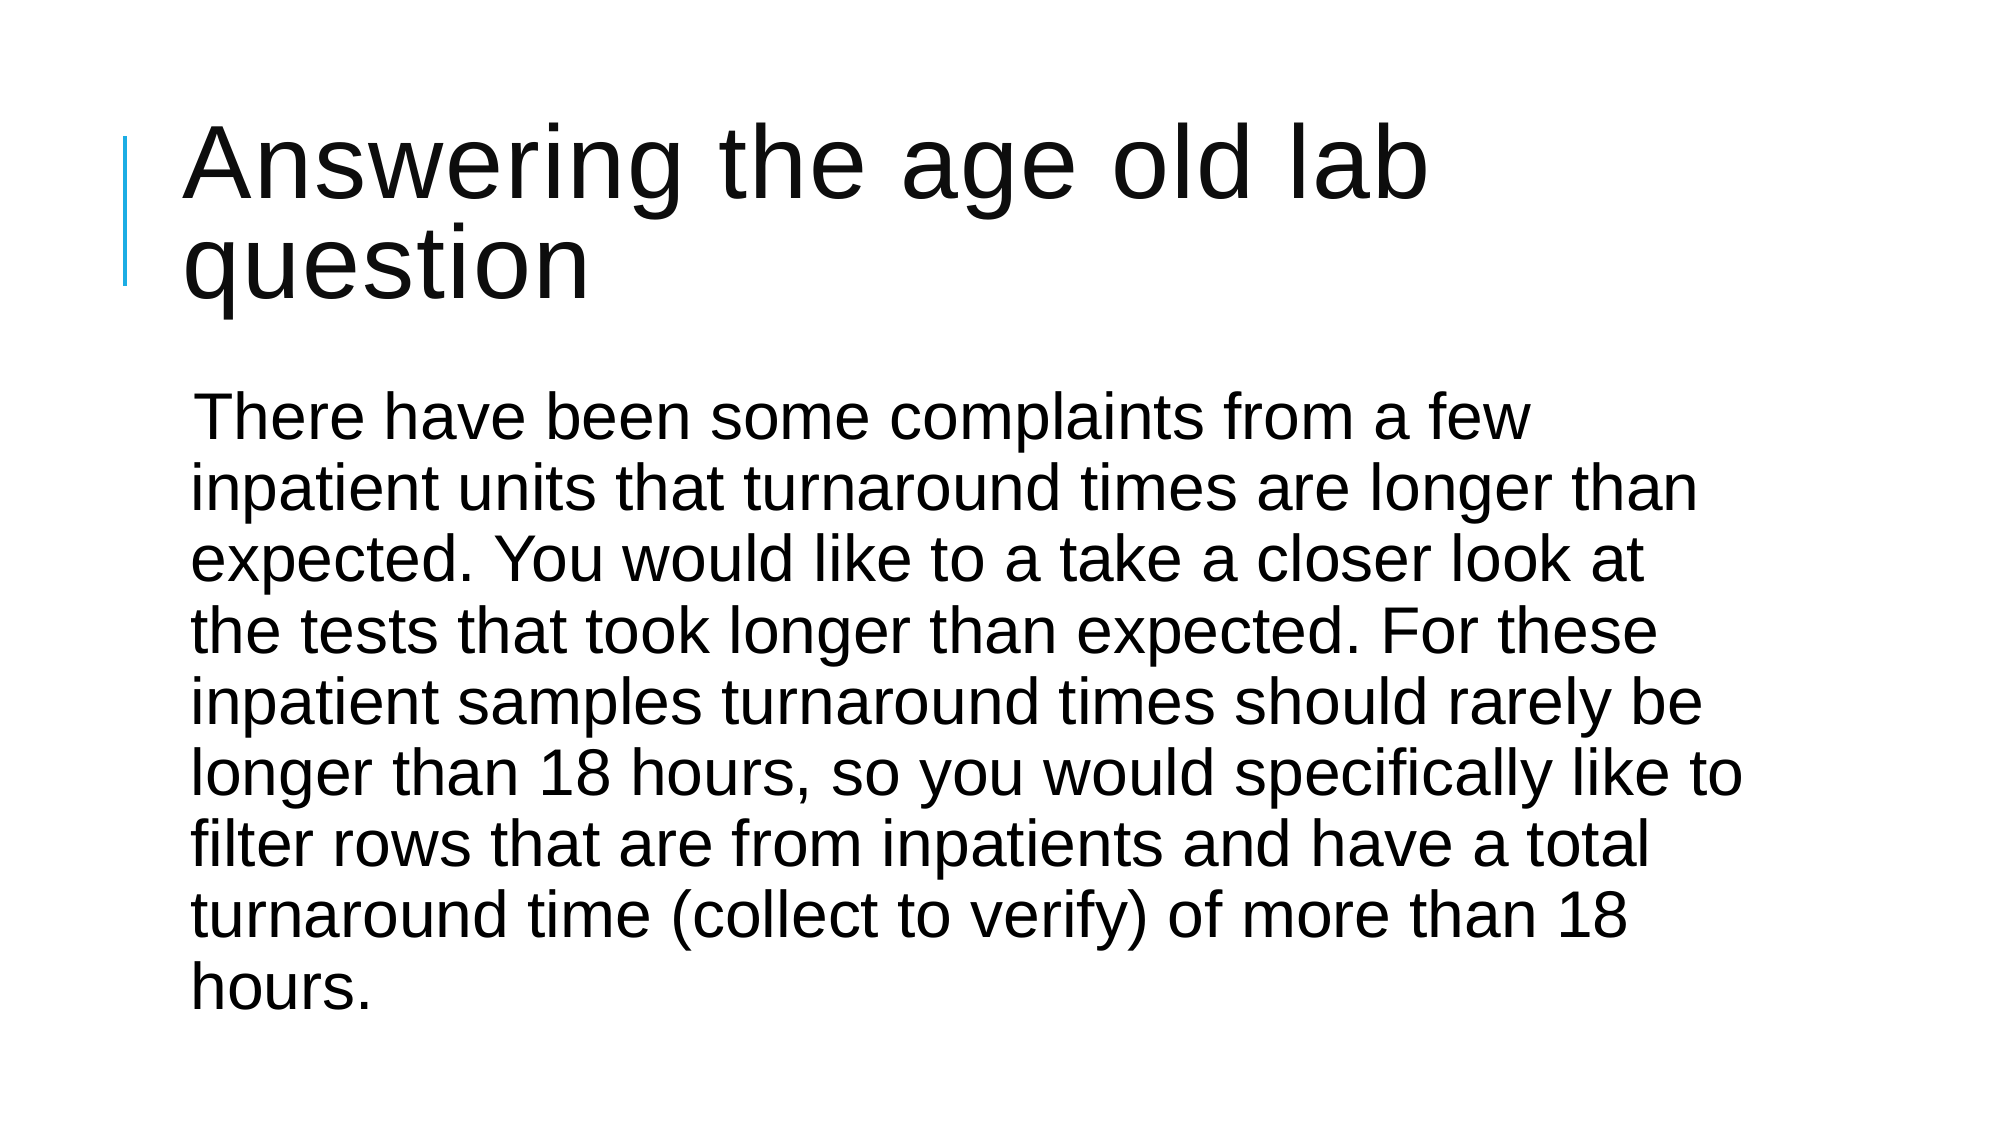

# Answering the age old lab question
There have been some complaints from a few inpatient units that turnaround times are longer than expected. You would like to a take a closer look at the tests that took longer than expected. For these inpatient samples turnaround times should rarely be longer than 18 hours, so you would specifically like to filter rows that are from inpatients and have a total turnaround time (collect to verify) of more than 18 hours.